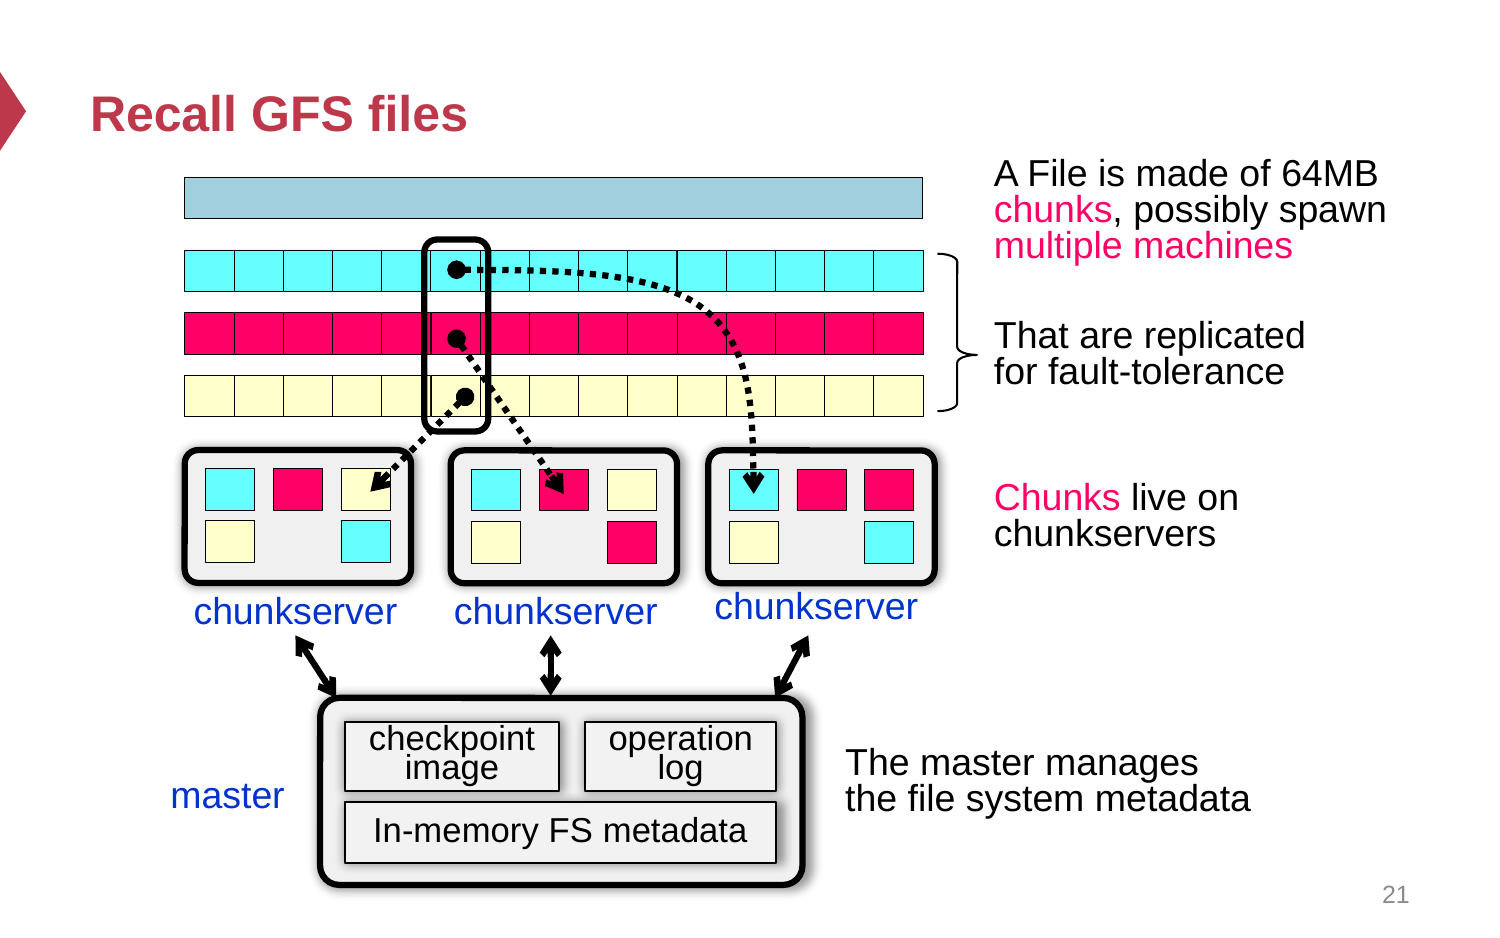

# Recall GFS files
A File is made of 64MB chunks, possibly spawn multiple machines

That are replicated for fault-tolerance

Chunks live on chunkservers
chunkserver
chunkserver
chunkserver

checkpoint
image
operation
log
In-memory FS metadata
The master manages
the file system metadata
master
21